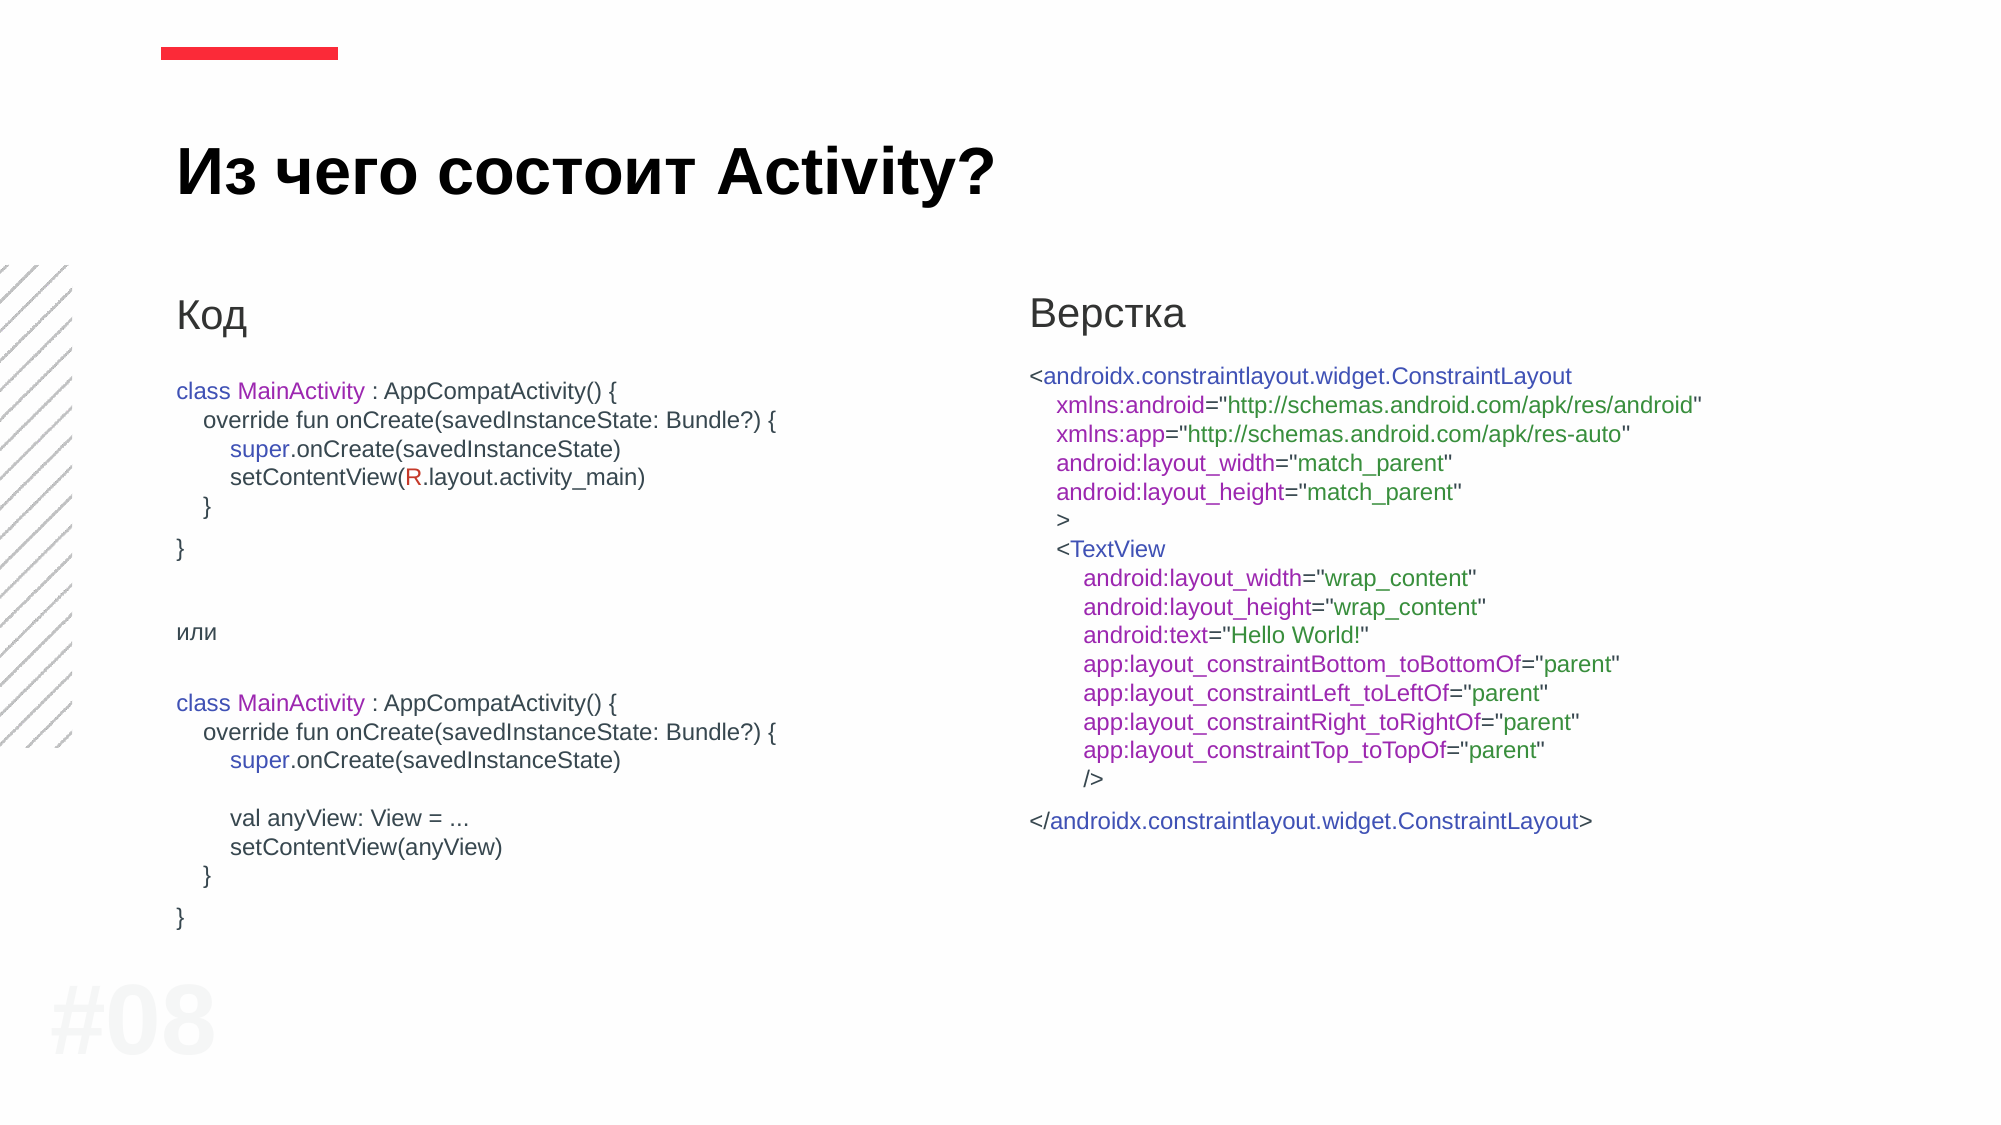

Из чего состоит Activity?
Верстка
Код
<androidx.constraintlayout.widget.ConstraintLayout
    xmlns:android="http://schemas.android.com/apk/res/android"
    xmlns:app="http://schemas.android.com/apk/res-auto"
    android:layout_width="match_parent"
    android:layout_height="match_parent"
    >
    <TextView
        android:layout_width="wrap_content"
        android:layout_height="wrap_content"
        android:text="Hello World!"
        app:layout_constraintBottom_toBottomOf="parent"
        app:layout_constraintLeft_toLeftOf="parent"
        app:layout_constraintRight_toRightOf="parent"
        app:layout_constraintTop_toTopOf="parent"
        />
</androidx.constraintlayout.widget.ConstraintLayout>
class MainActivity : AppCompatActivity() {
    override fun onCreate(savedInstanceState: Bundle?) {
        super.onCreate(savedInstanceState)
        setContentView(R.layout.activity_main)
    }
}

или

class MainActivity : AppCompatActivity() {
    override fun onCreate(savedInstanceState: Bundle?) {
        super.onCreate(savedInstanceState)

        val anyView: View = ...
        setContentView(anyView)
    }
}
#08